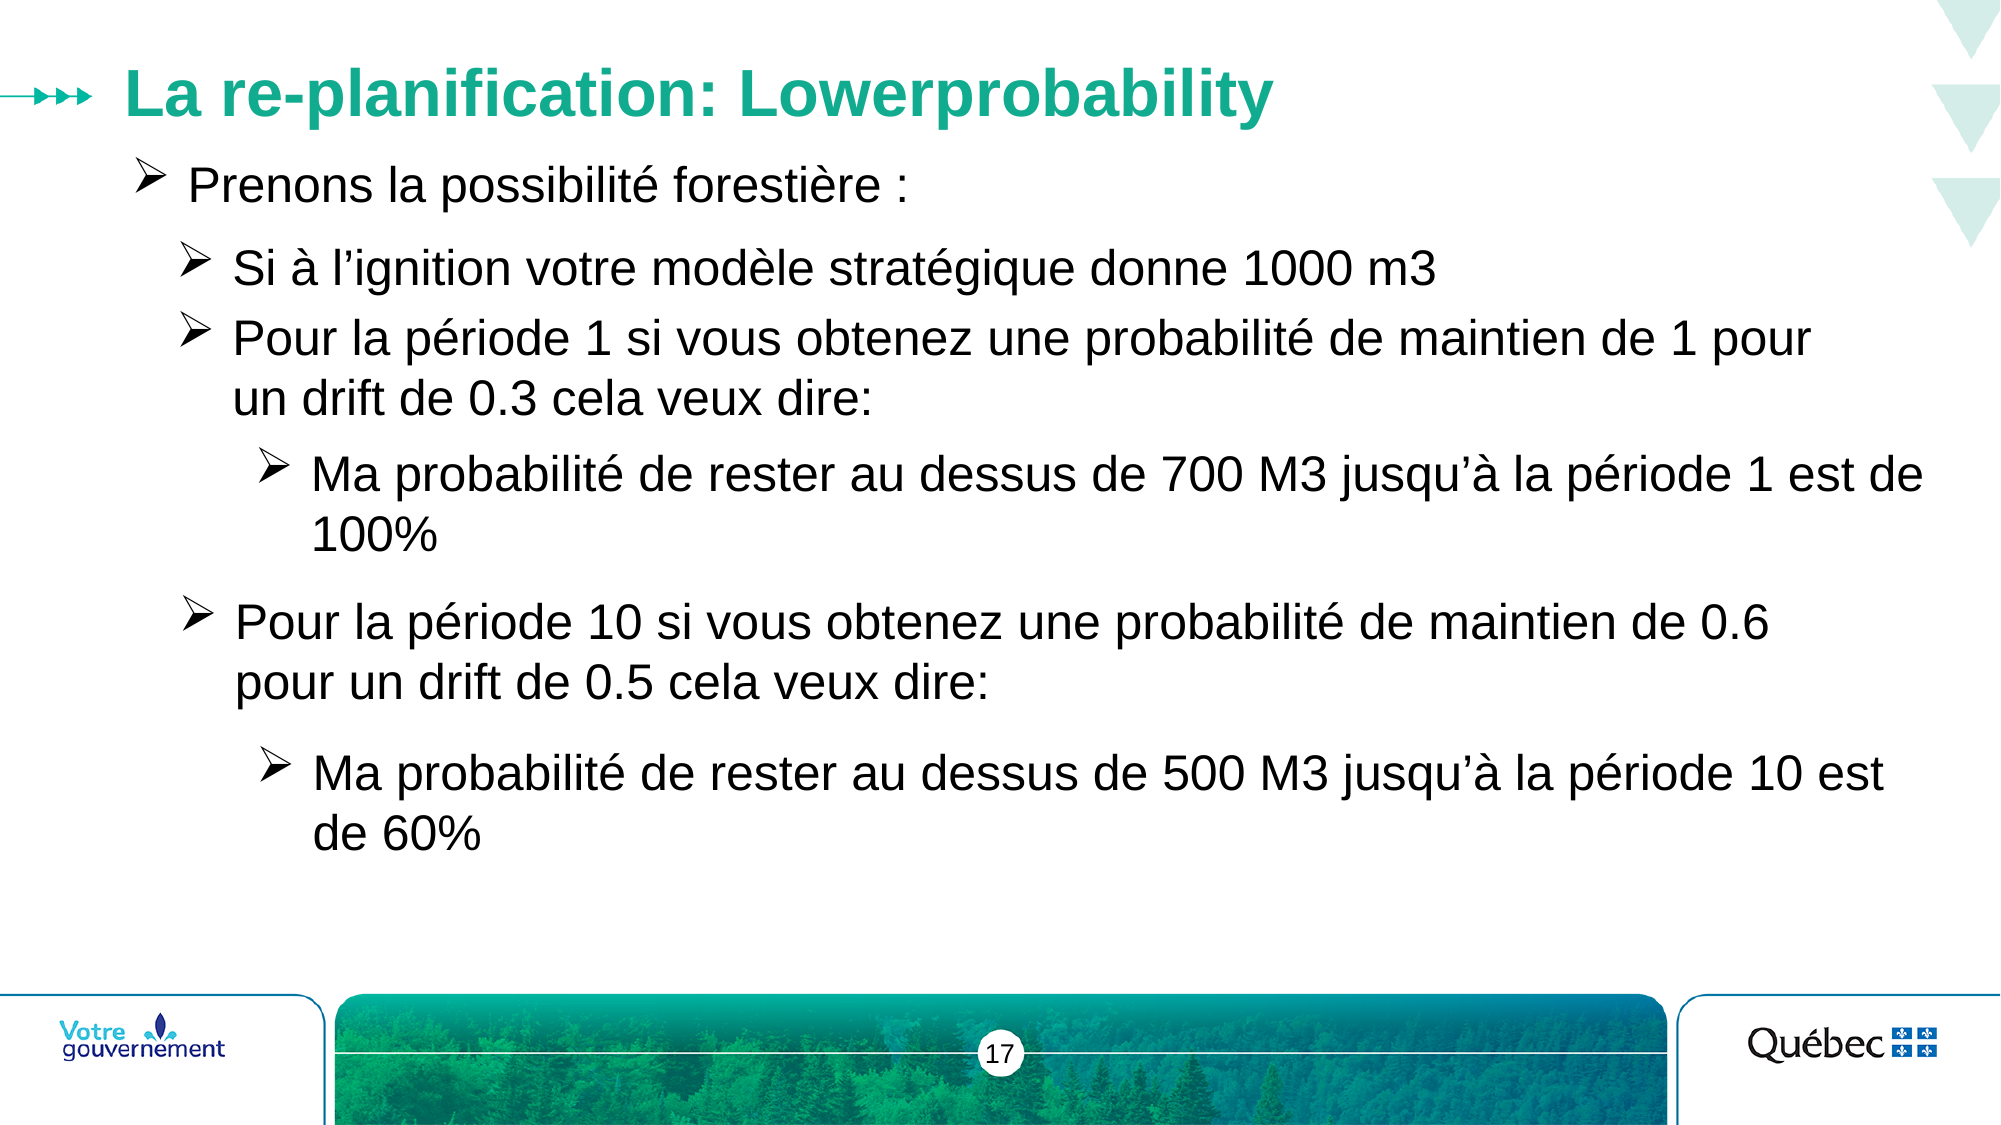

# La re-planification: Lowerprobability
Prenons la possibilité forestière :
Si à l’ignition votre modèle stratégique donne 1000 m3
Pour la période 1 si vous obtenez une probabilité de maintien de 1 pour un drift de 0.3 cela veux dire:
Ma probabilité de rester au dessus de 700 M3 jusqu’à la période 1 est de 100%
Pour la période 10 si vous obtenez une probabilité de maintien de 0.6 pour un drift de 0.5 cela veux dire:
Ma probabilité de rester au dessus de 500 M3 jusqu’à la période 10 est de 60%
17